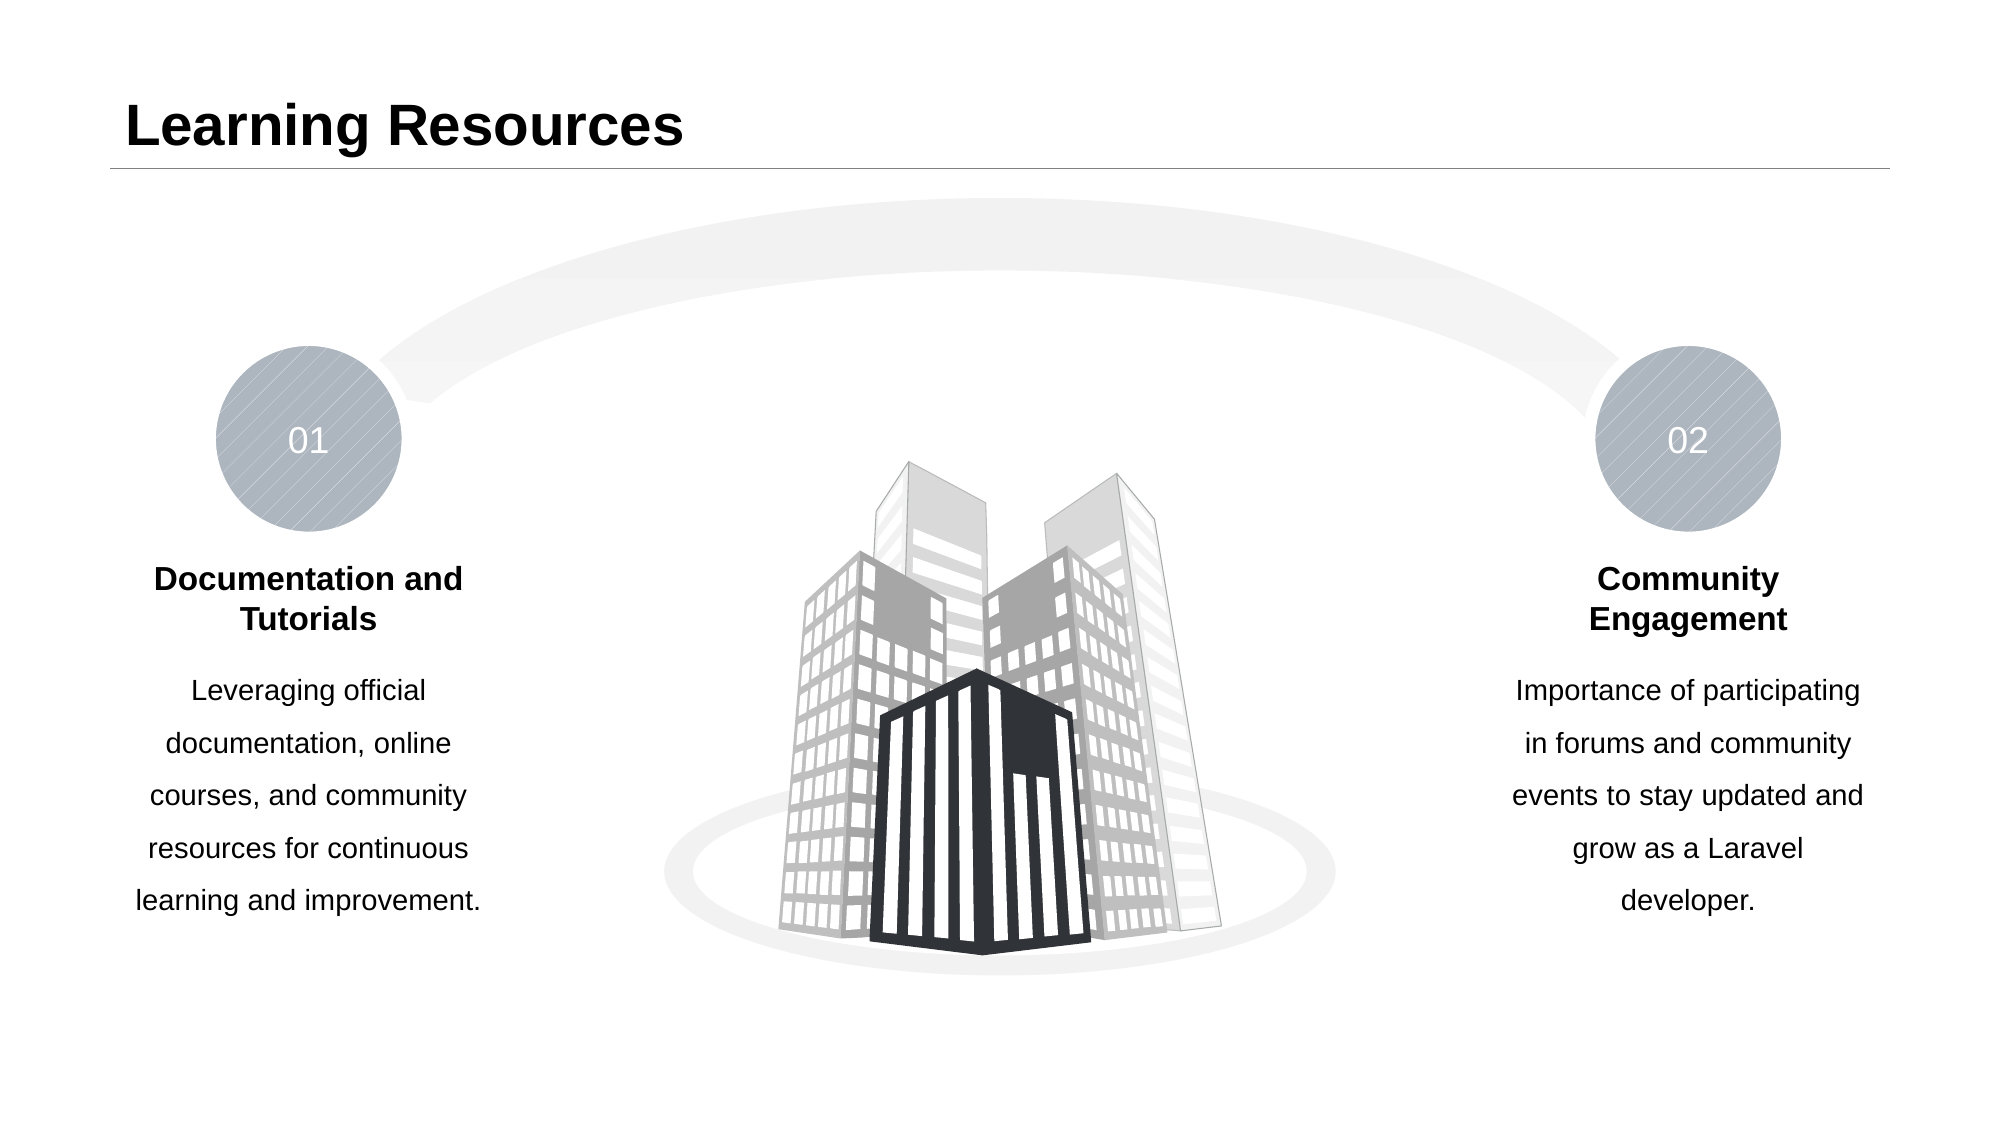

# Learning Resources

01
02

Documentation and Tutorials
Community Engagement
Leveraging official documentation, online courses, and community resources for continuous learning and improvement.
Importance of participating in forums and community events to stay updated and grow as a Laravel developer.